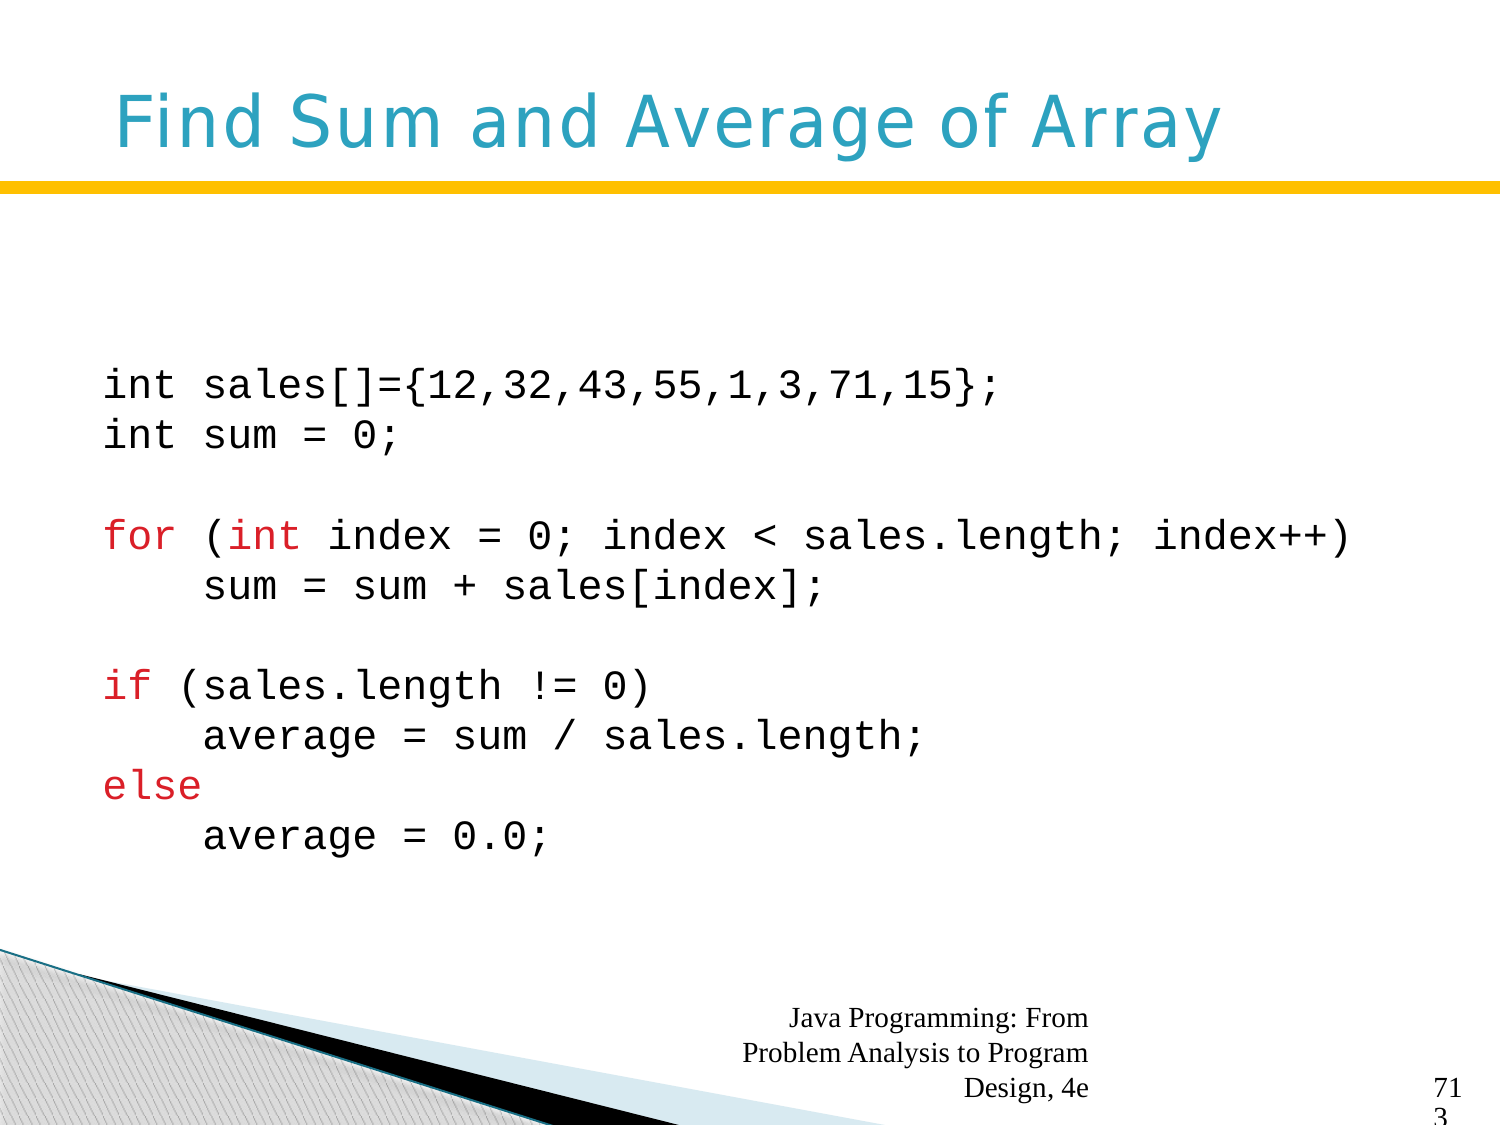

# Find Sum and Average of Array
int sales[]={12,32,43,55,1,3,71,15};
int sum = 0;

for (int index = 0; index < sales.length; index++)
    sum = sum + sales[index];

if (sales.length != 0)
    average = sum / sales.length;
else
    average = 0.0;
Java Programming: From Problem Analysis to Program Design, 4e
713